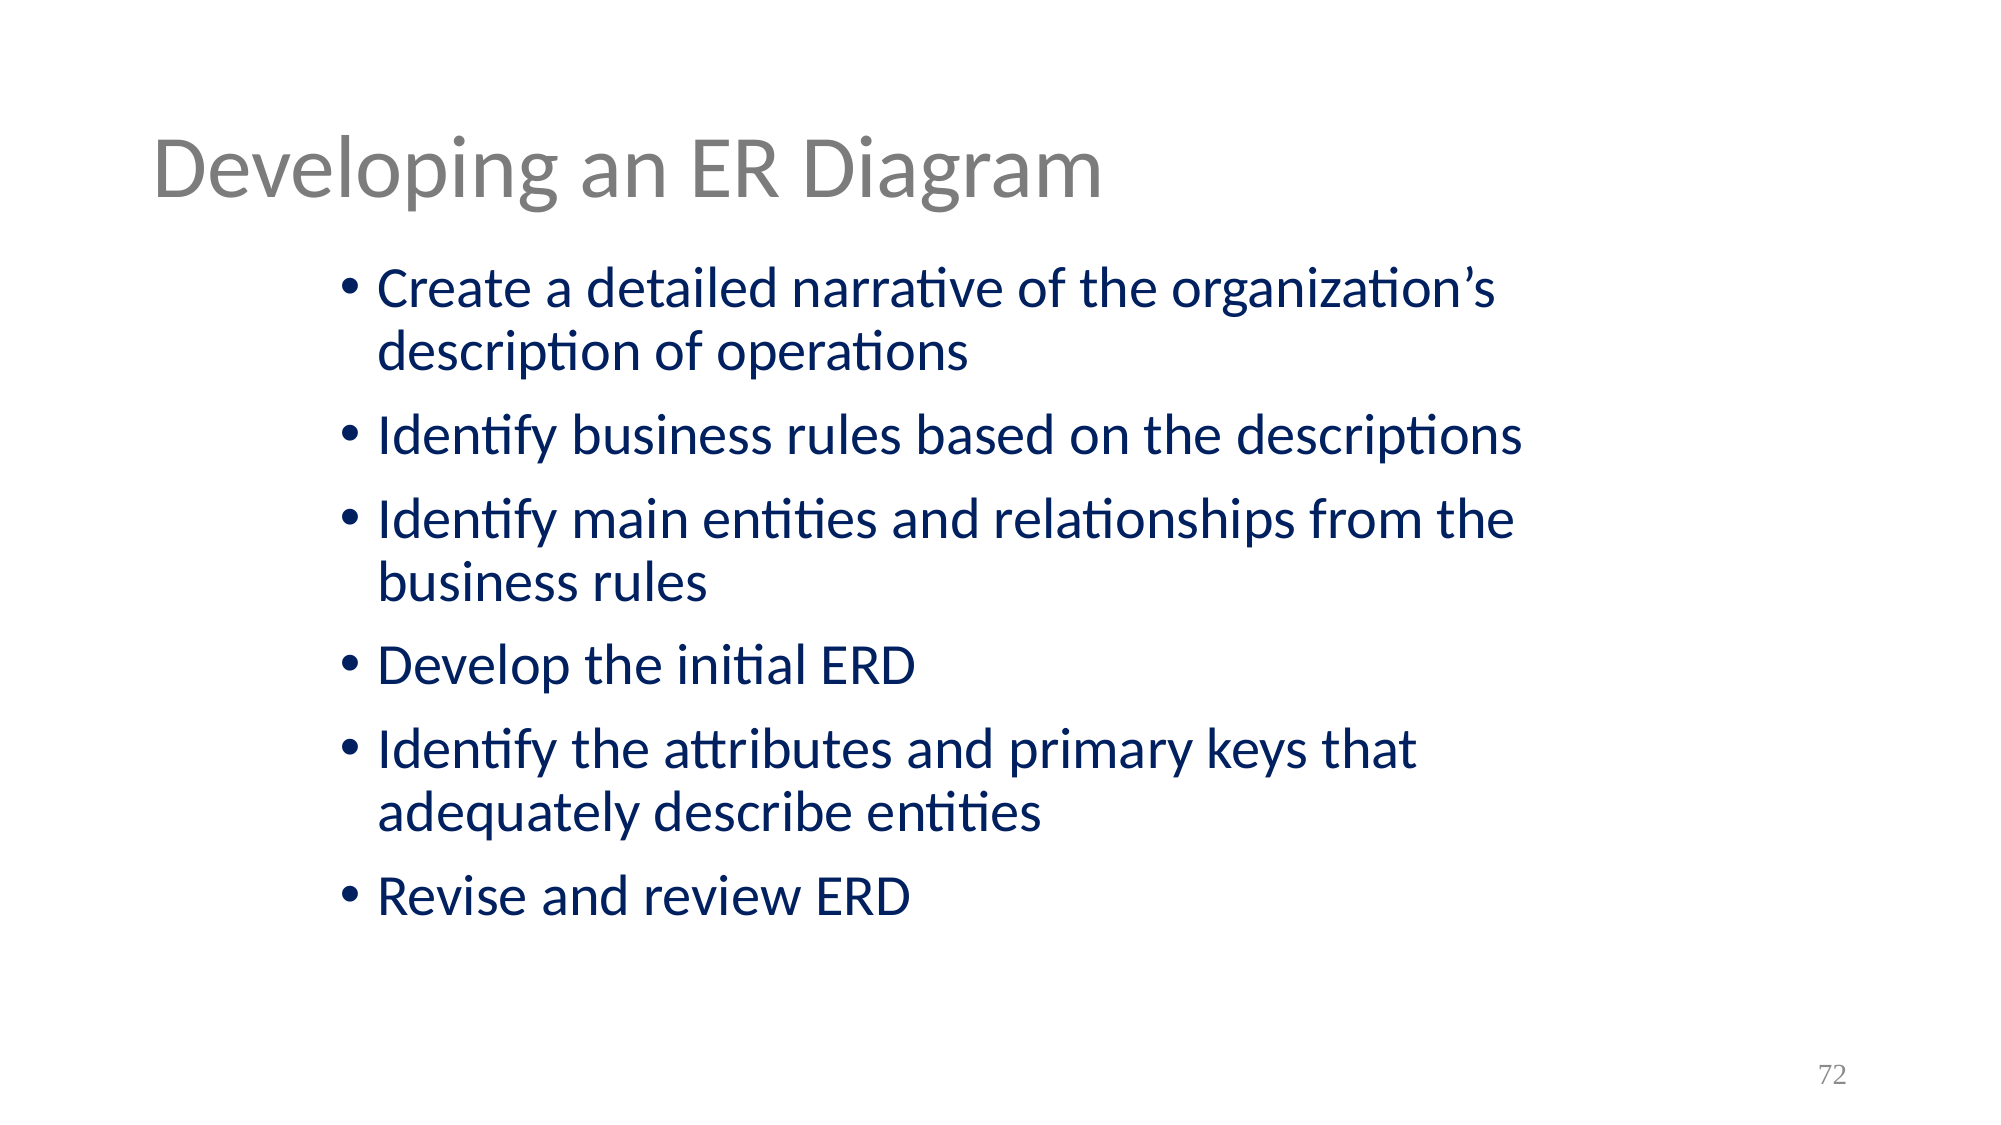

# Developing an ER Diagram
Create a detailed narrative of the organization’s  description of operations
Identify business rules based on the descriptions
Identify main entities and relationships from the business rules
Develop the initial ERD
Identify the attributes and primary keys that adequately describe entities
Revise and review ERD
72